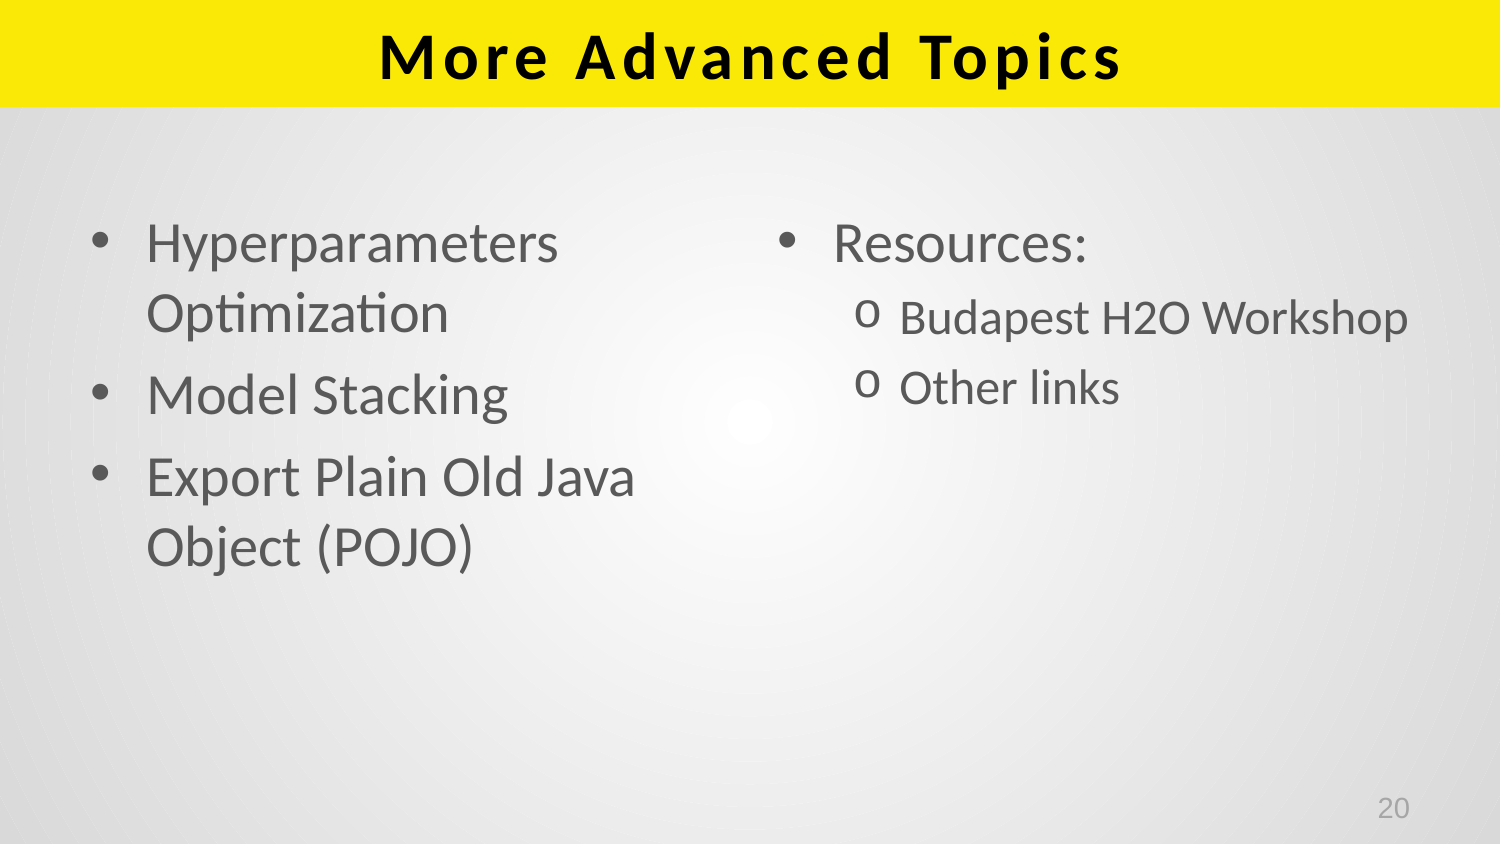

# More Advanced Topics
Hyperparameters Optimization
Model Stacking
Export Plain Old Java Object (POJO)
Resources:
Budapest H2O Workshop
Other links

20